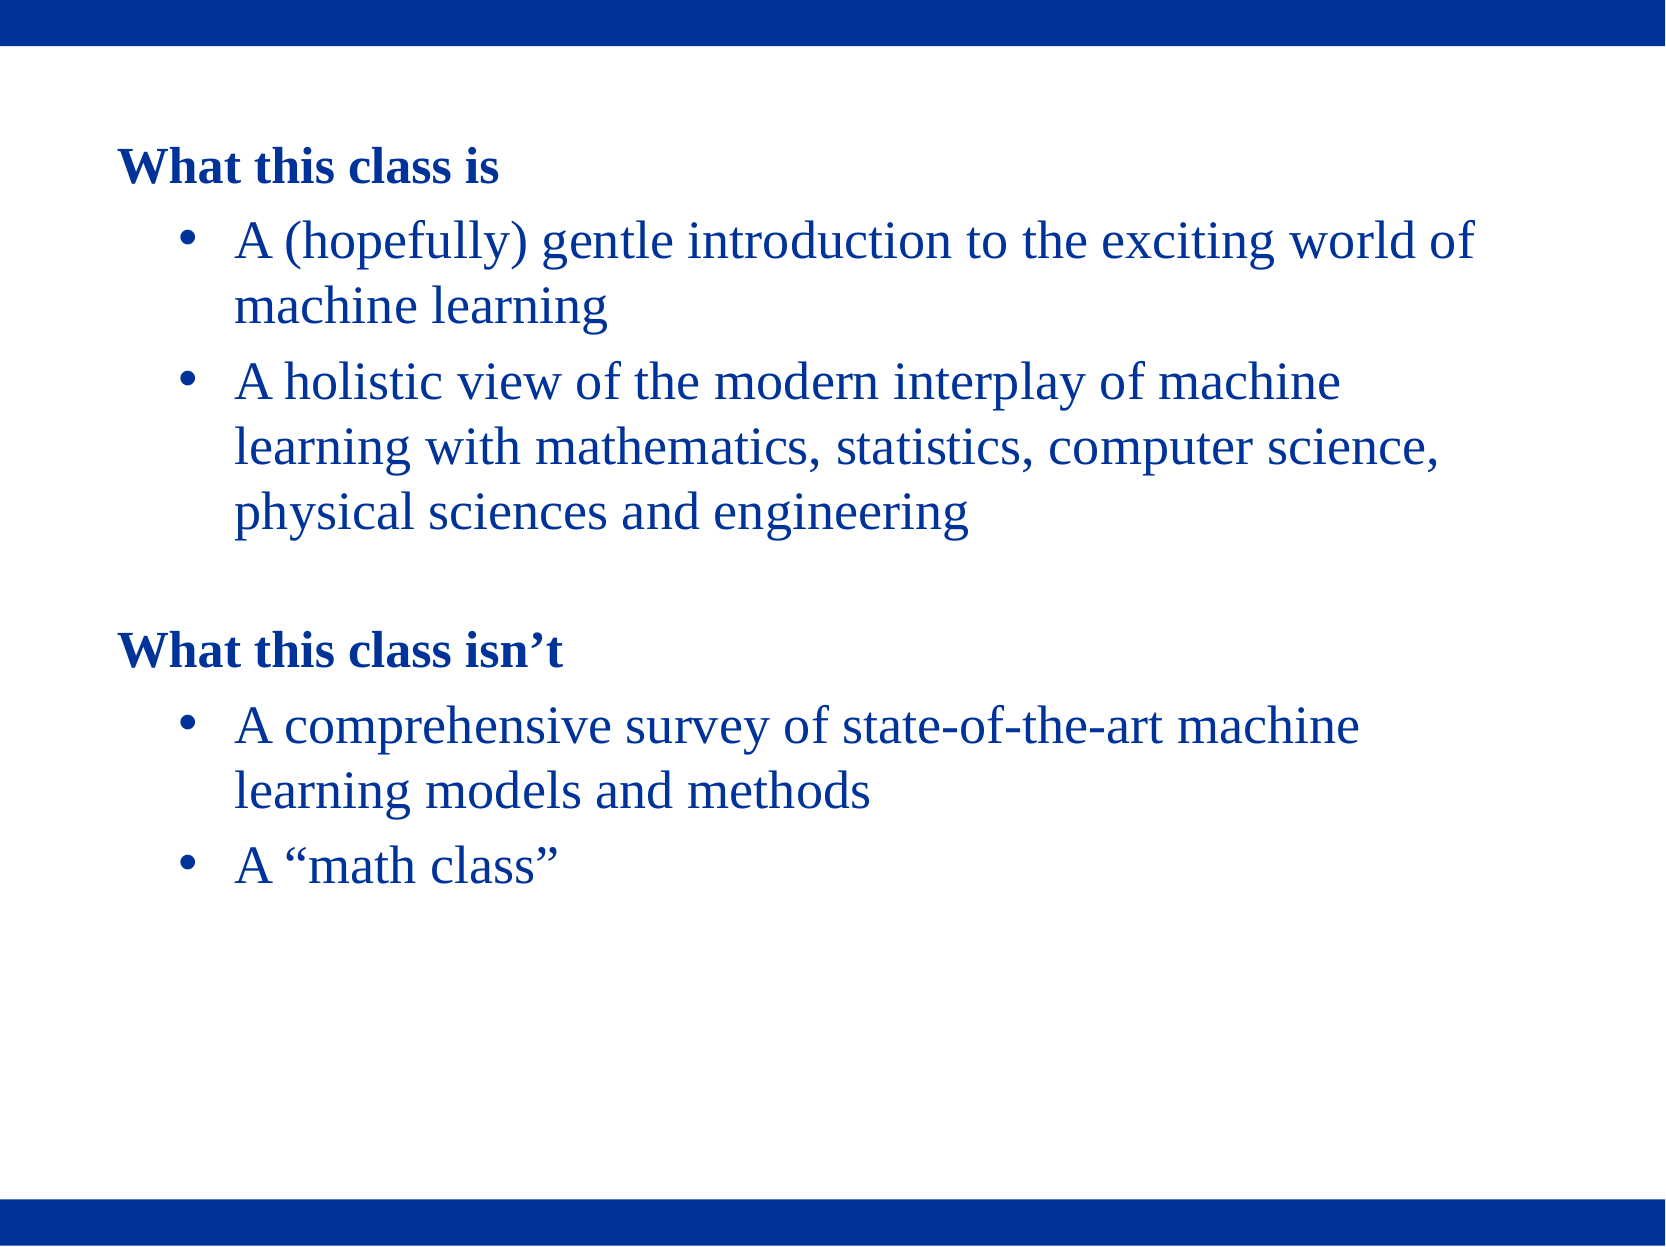

What this class is
A (hopefully) gentle introduction to the exciting world of machine learning
A holistic view of the modern interplay of machine learning with mathematics, statistics, computer science, physical sciences and engineering
What this class isn’t
A comprehensive survey of state-of-the-art machine learning models and methods
A “math class”